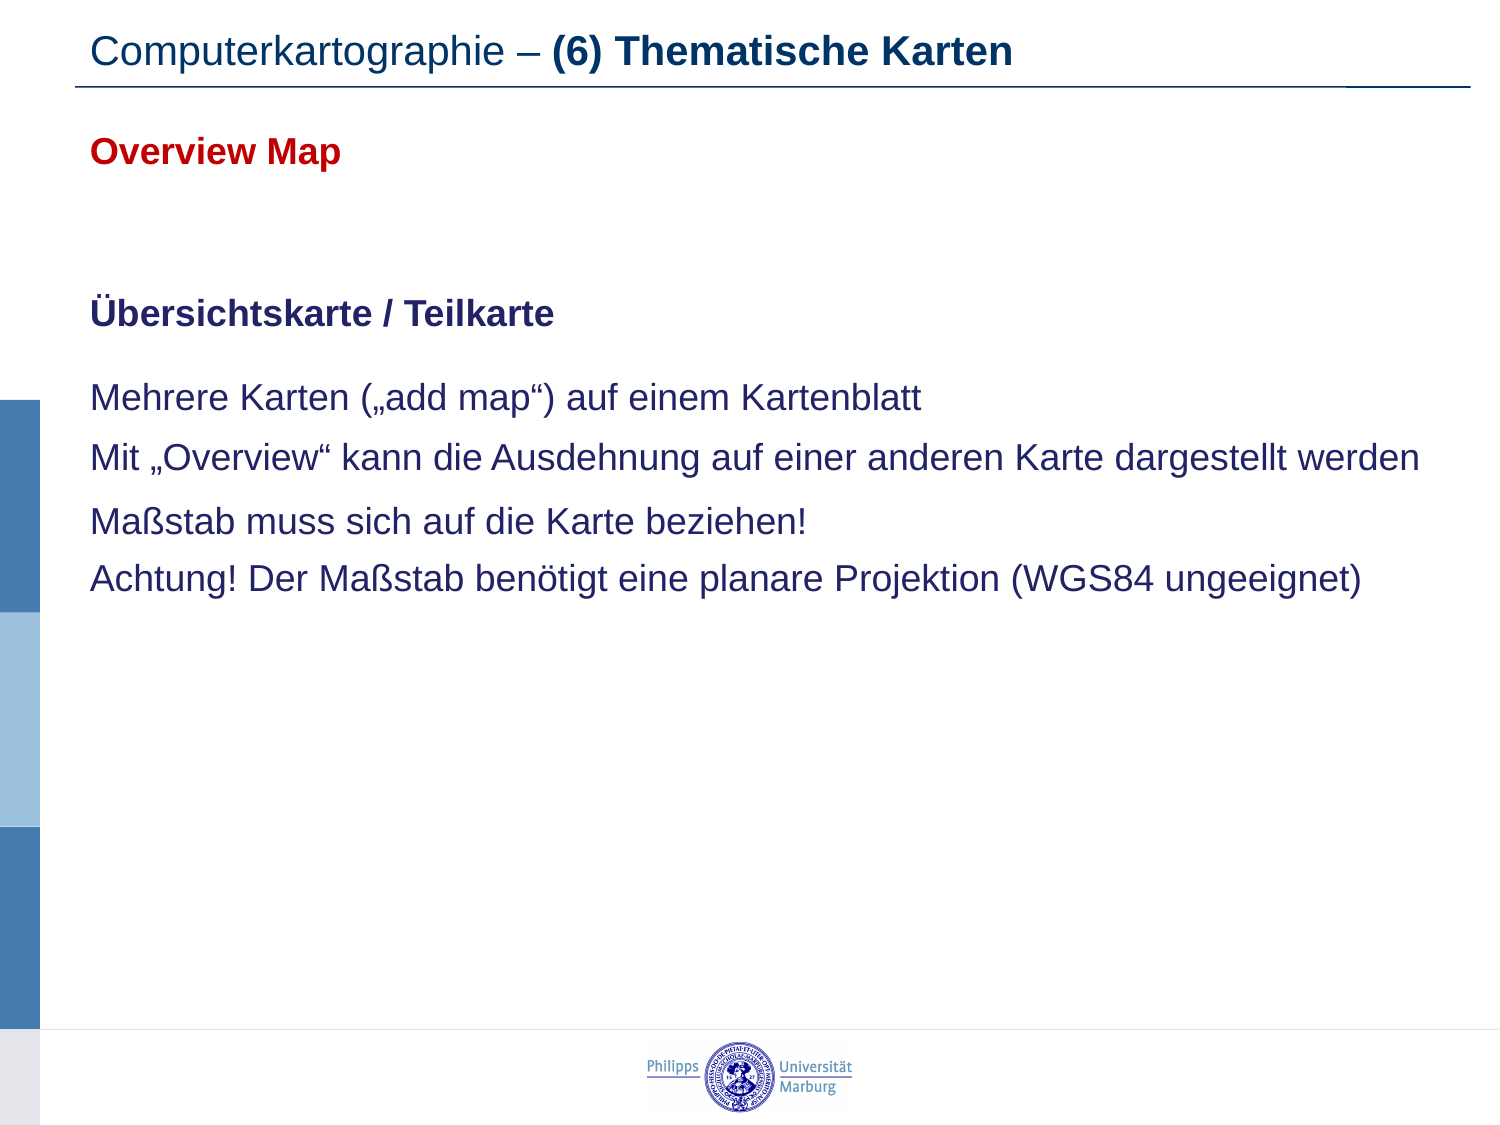

Computerkartographie – (6) Thematische Karten

Overview Map
Übersichtskarte / Teilkarte
Mehrere Karten („add map“) auf einem Kartenblatt
Mit „Overview“ kann die Ausdehnung auf einer anderen Karte dargestellt werden
Maßstab muss sich auf die Karte beziehen!
Achtung! Der Maßstab benötigt eine planare Projektion (WGS84 ungeeignet)